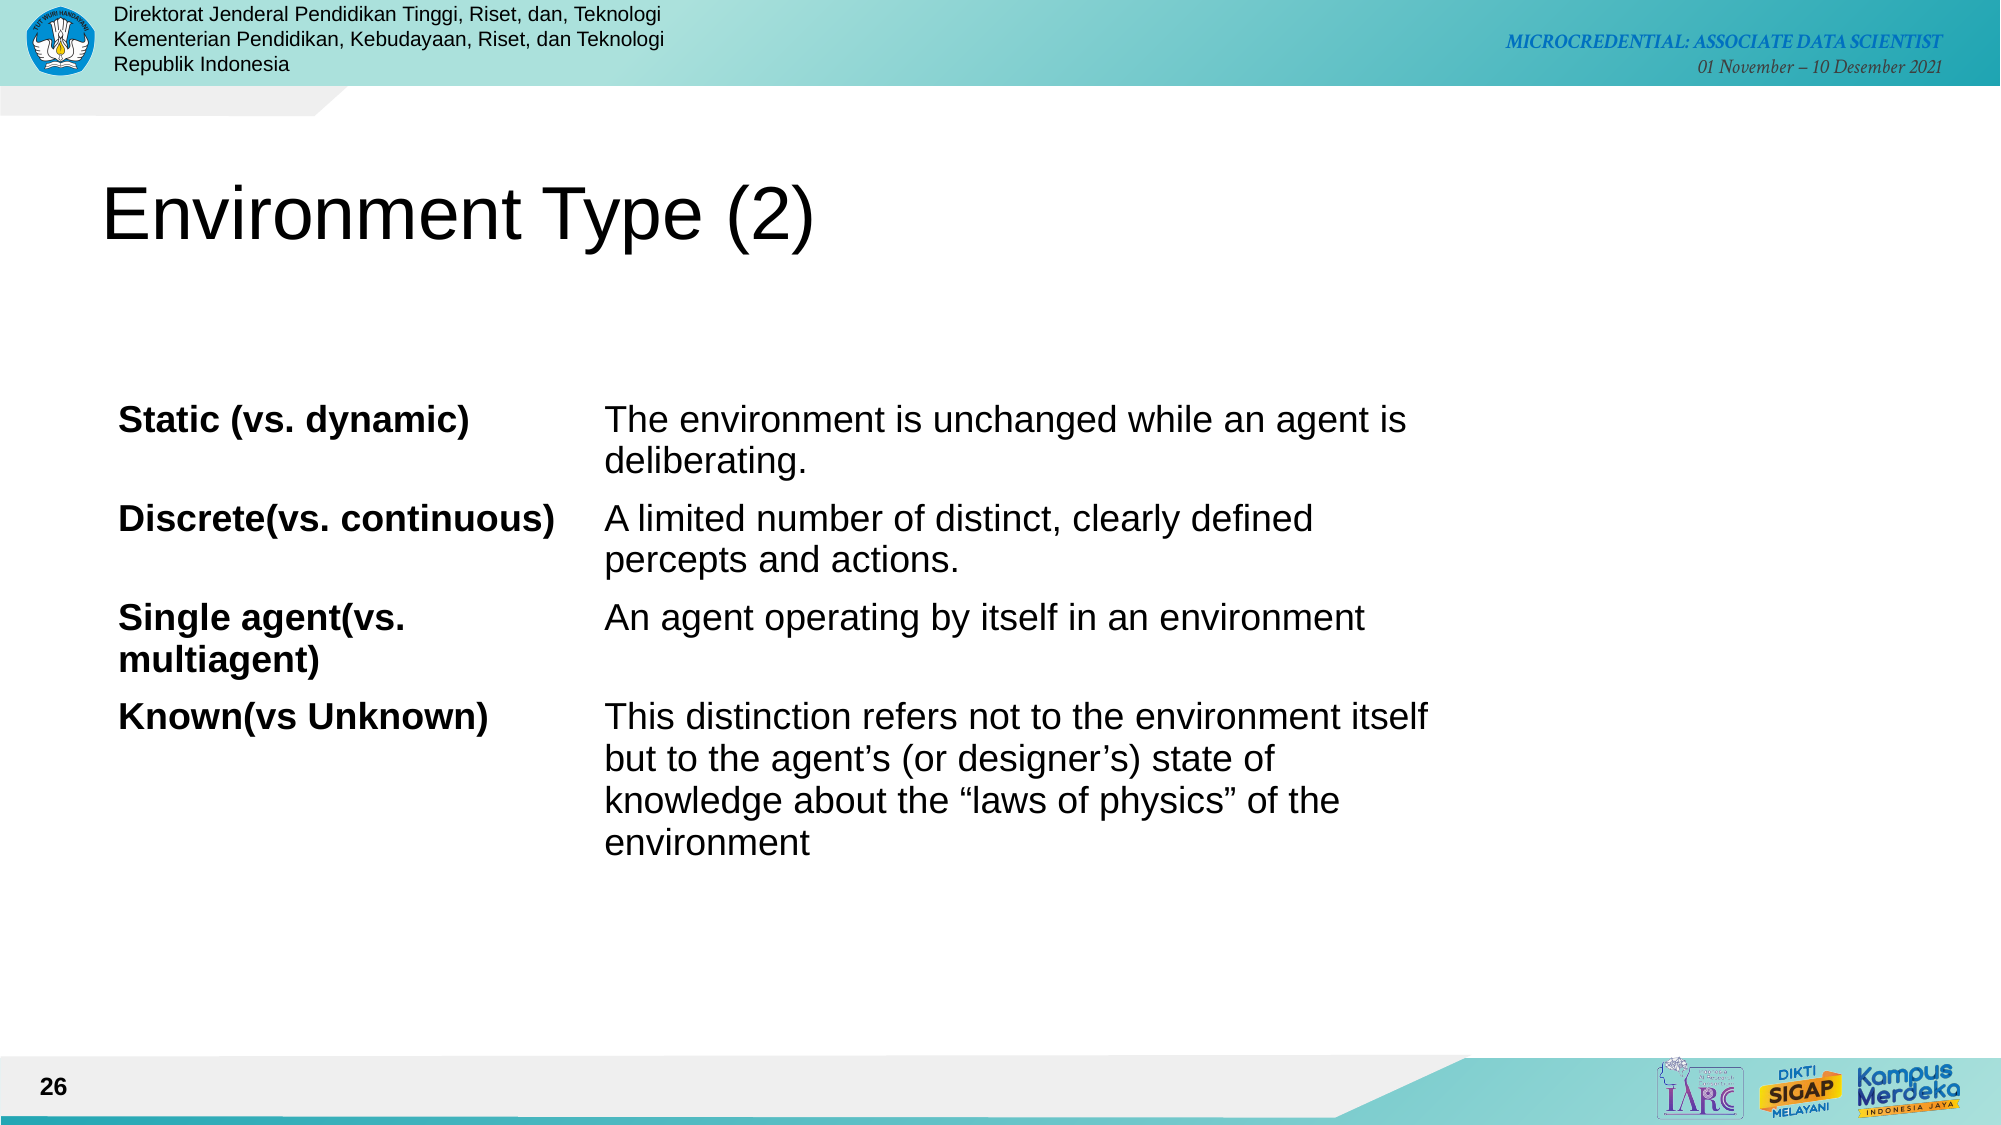

# Environment Type (2)

| Static (vs. dynamic) | The environment is unchanged while an agent is deliberating. |
| --- | --- |
| Discrete(vs. continuous) | A limited number of distinct, clearly defined percepts and actions. |
| Single agent(vs. multiagent) | An agent operating by itself in an environment |
| Known(vs Unknown) | This distinction refers not to the environment itself but to the agent’s (or designer’s) state of knowledge about the “laws of physics” of the environment |
26